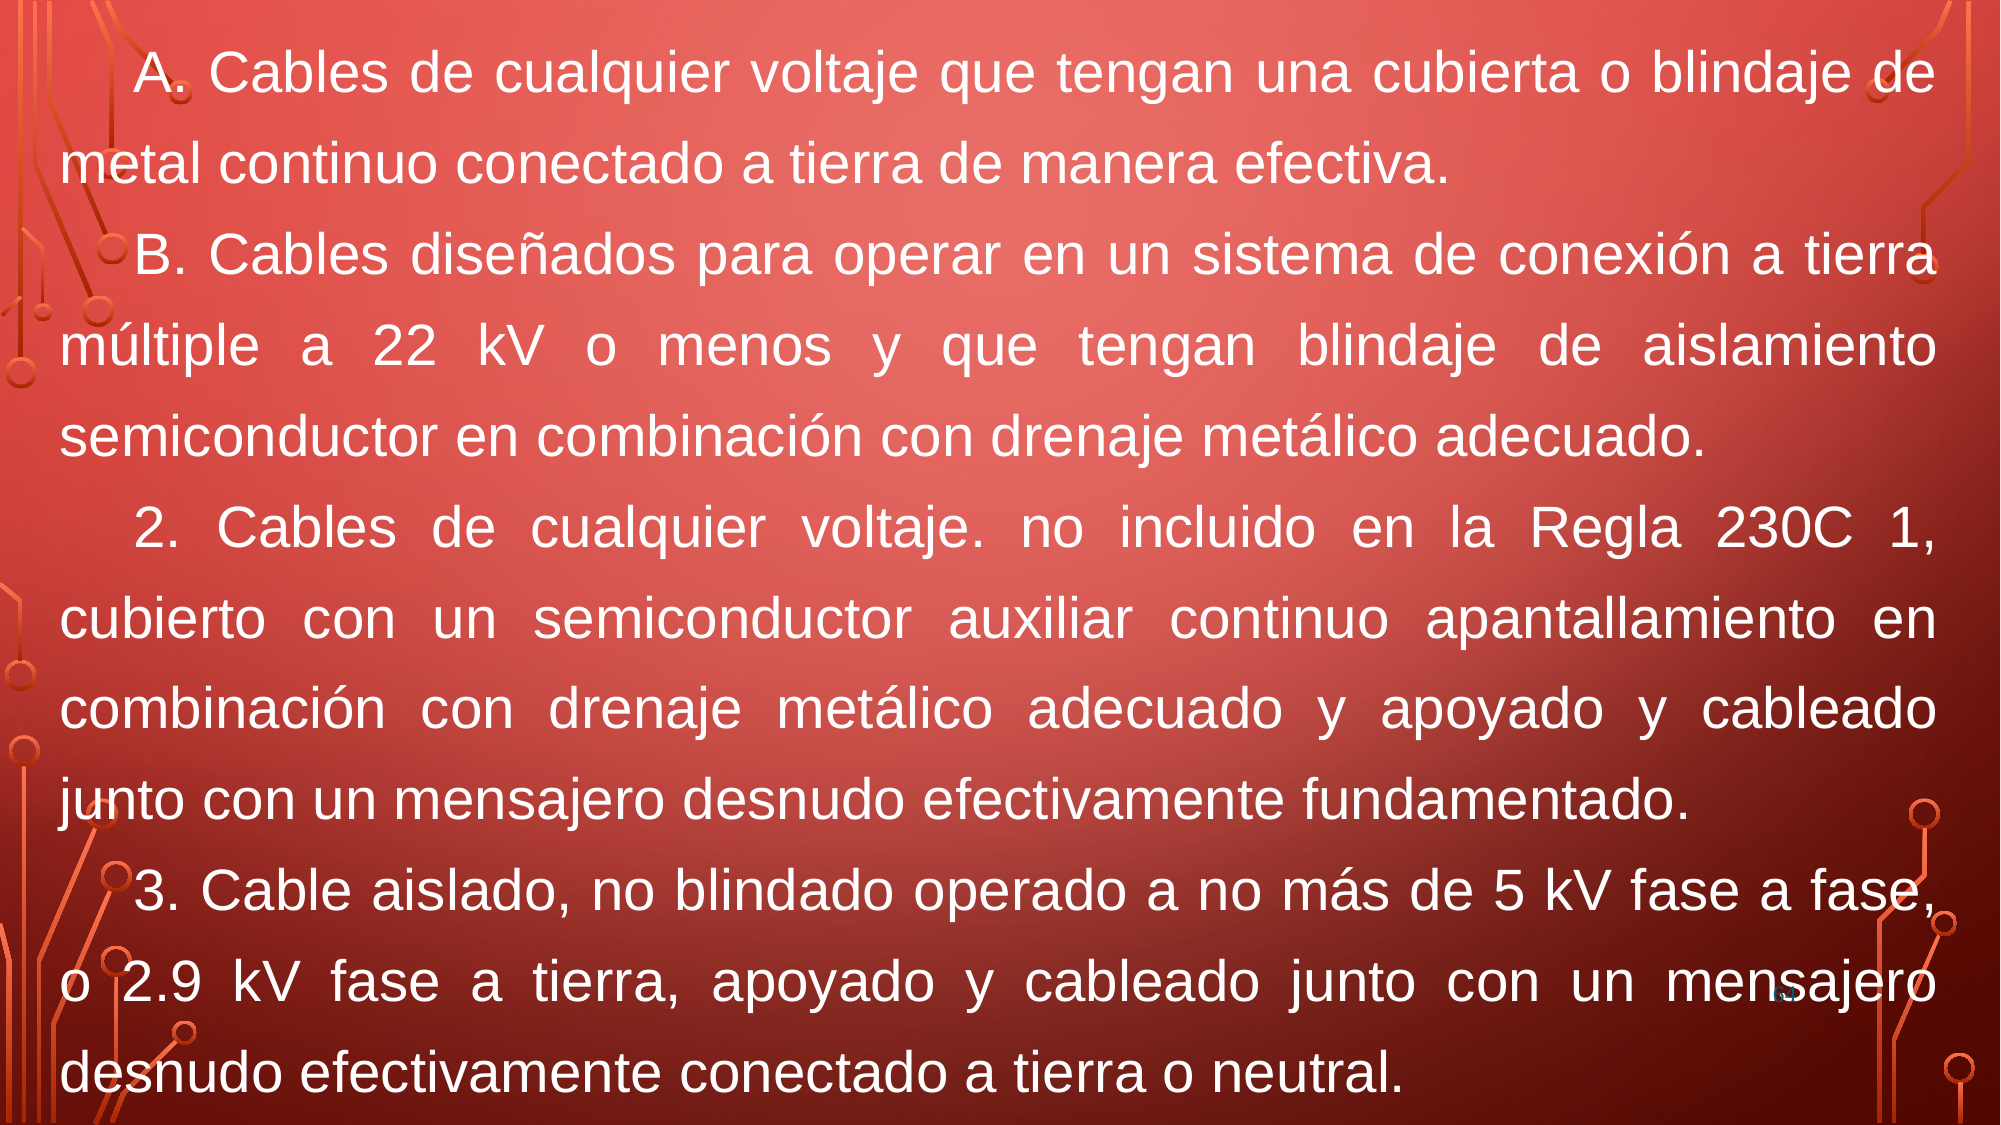

A. Cables de cualquier voltaje que tengan una cubierta o blindaje de metal continuo conectado a tierra de manera efectiva.
B. Cables diseñados para operar en un sistema de conexión a tierra múltiple a 22 kV o menos y que tengan blindaje de aislamiento semiconductor en combinación con drenaje metálico adecuado.
2. Cables de cualquier voltaje. no incluido en la Regla 230C 1, cubierto con un semiconductor auxiliar continuo apantallamiento en combinación con drenaje metálico adecuado y apoyado y cableado junto con un mensajero desnudo efectivamente fundamentado.
3. Cable aislado, no blindado operado a no más de 5 kV fase a fase, o 2.9 kV fase a tierra, apoyado y cableado junto con un mensajero desnudo efectivamente conectado a tierra o neutral.
64